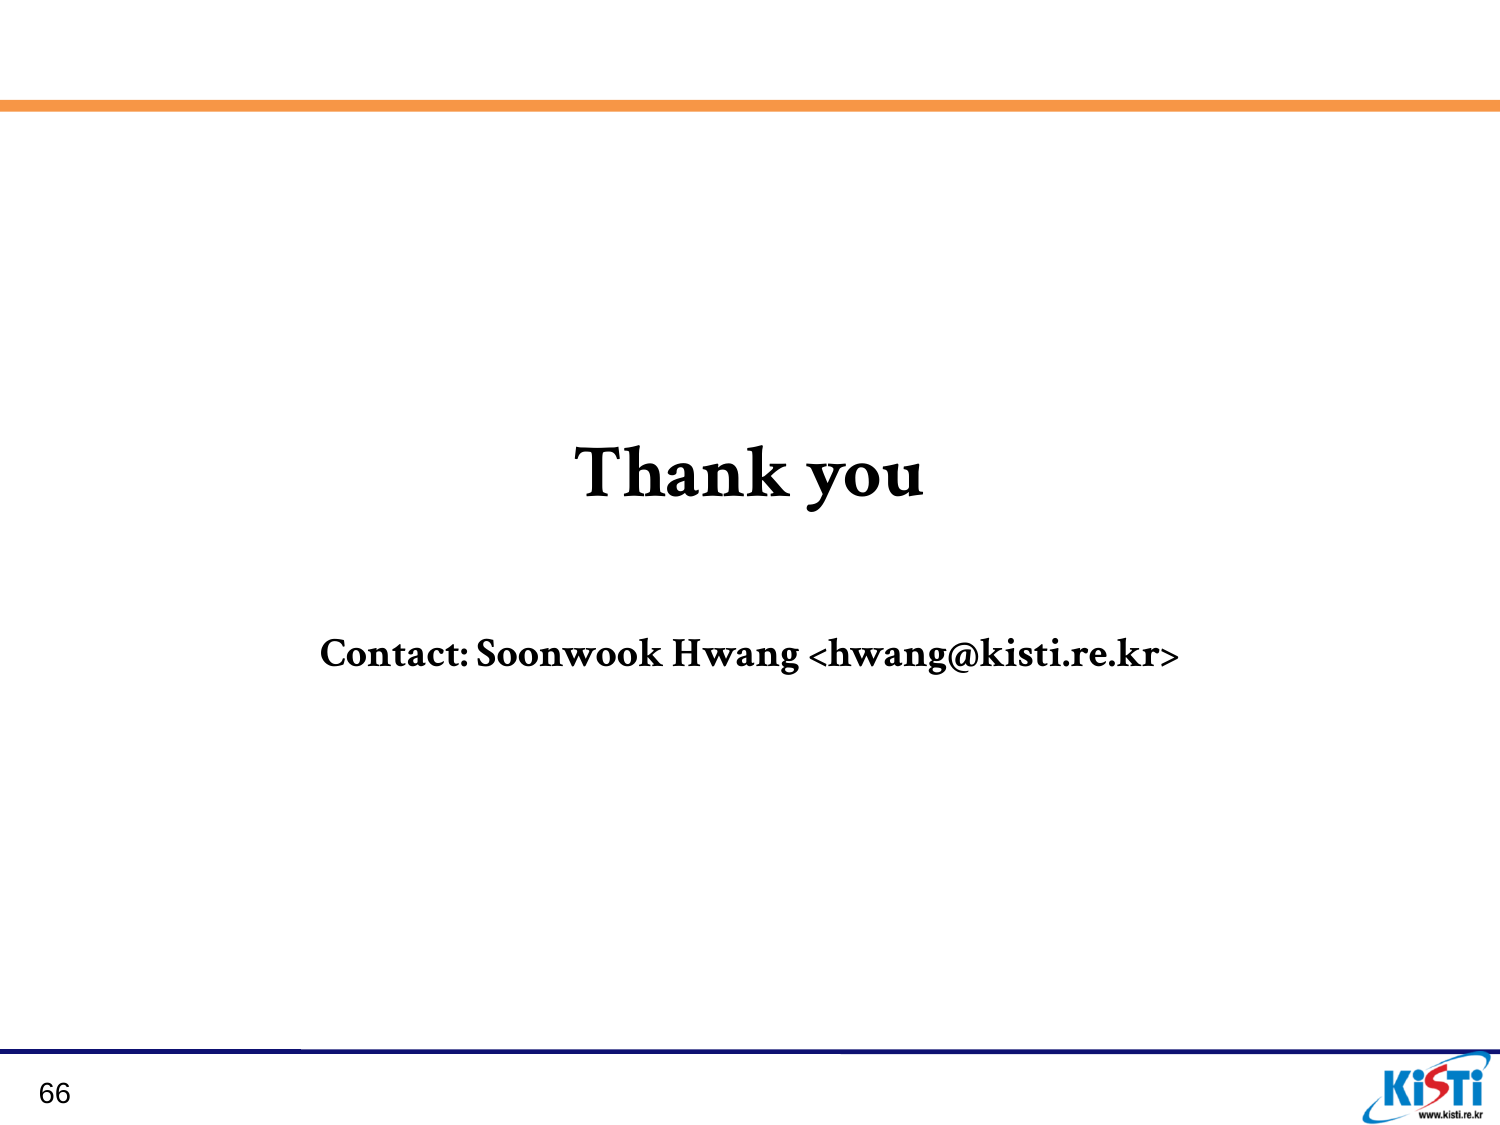

Thank you

Contact: Soonwook Hwang <hwang@kisti.re.kr>

66